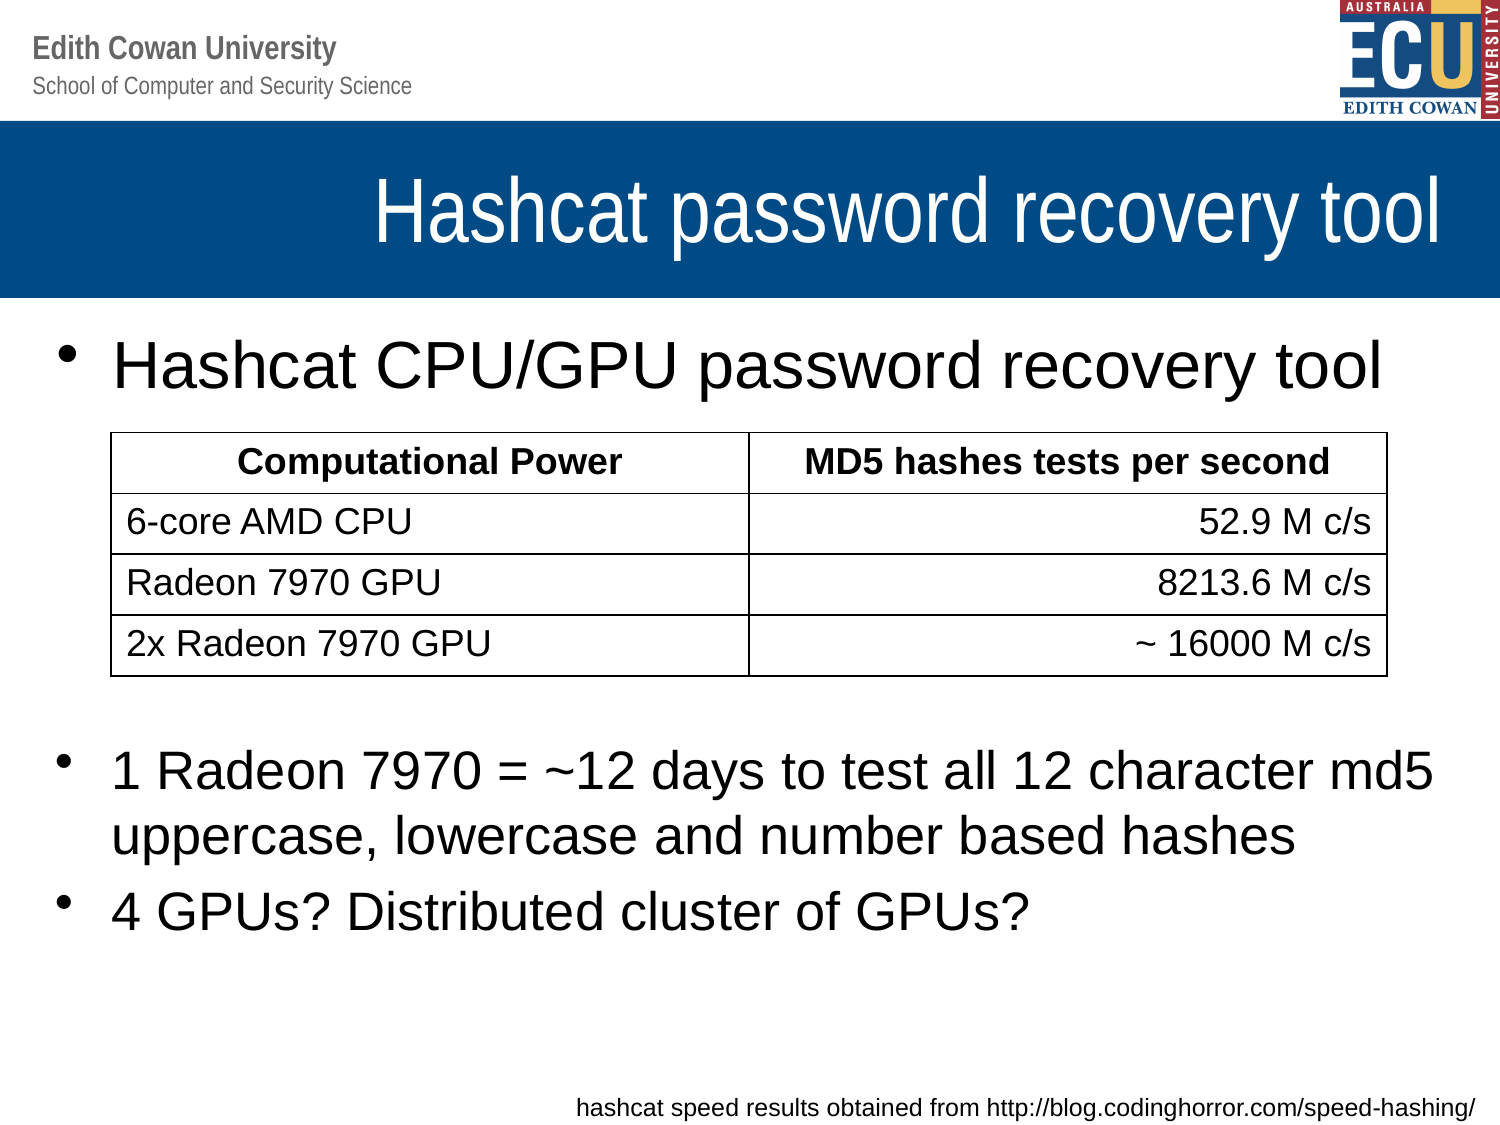

# Hashcat password recovery tool
Hashcat CPU/GPU password recovery tool

| Computational Power | MD5 hashes tests per second |
| --- | --- |
| 6-core AMD CPU | 52.9 M c/s |
| Radeon 7970 GPU | 8213.6 M c/s |
| 2x Radeon 7970 GPU | ~ 16000 M c/s |
1 Radeon 7970 = ~12 days to test all 12 character md5 uppercase, lowercase and number based hashes
4 GPUs? Distributed cluster of GPUs?
hashcat speed results obtained from http://blog.codinghorror.com/speed-hashing/